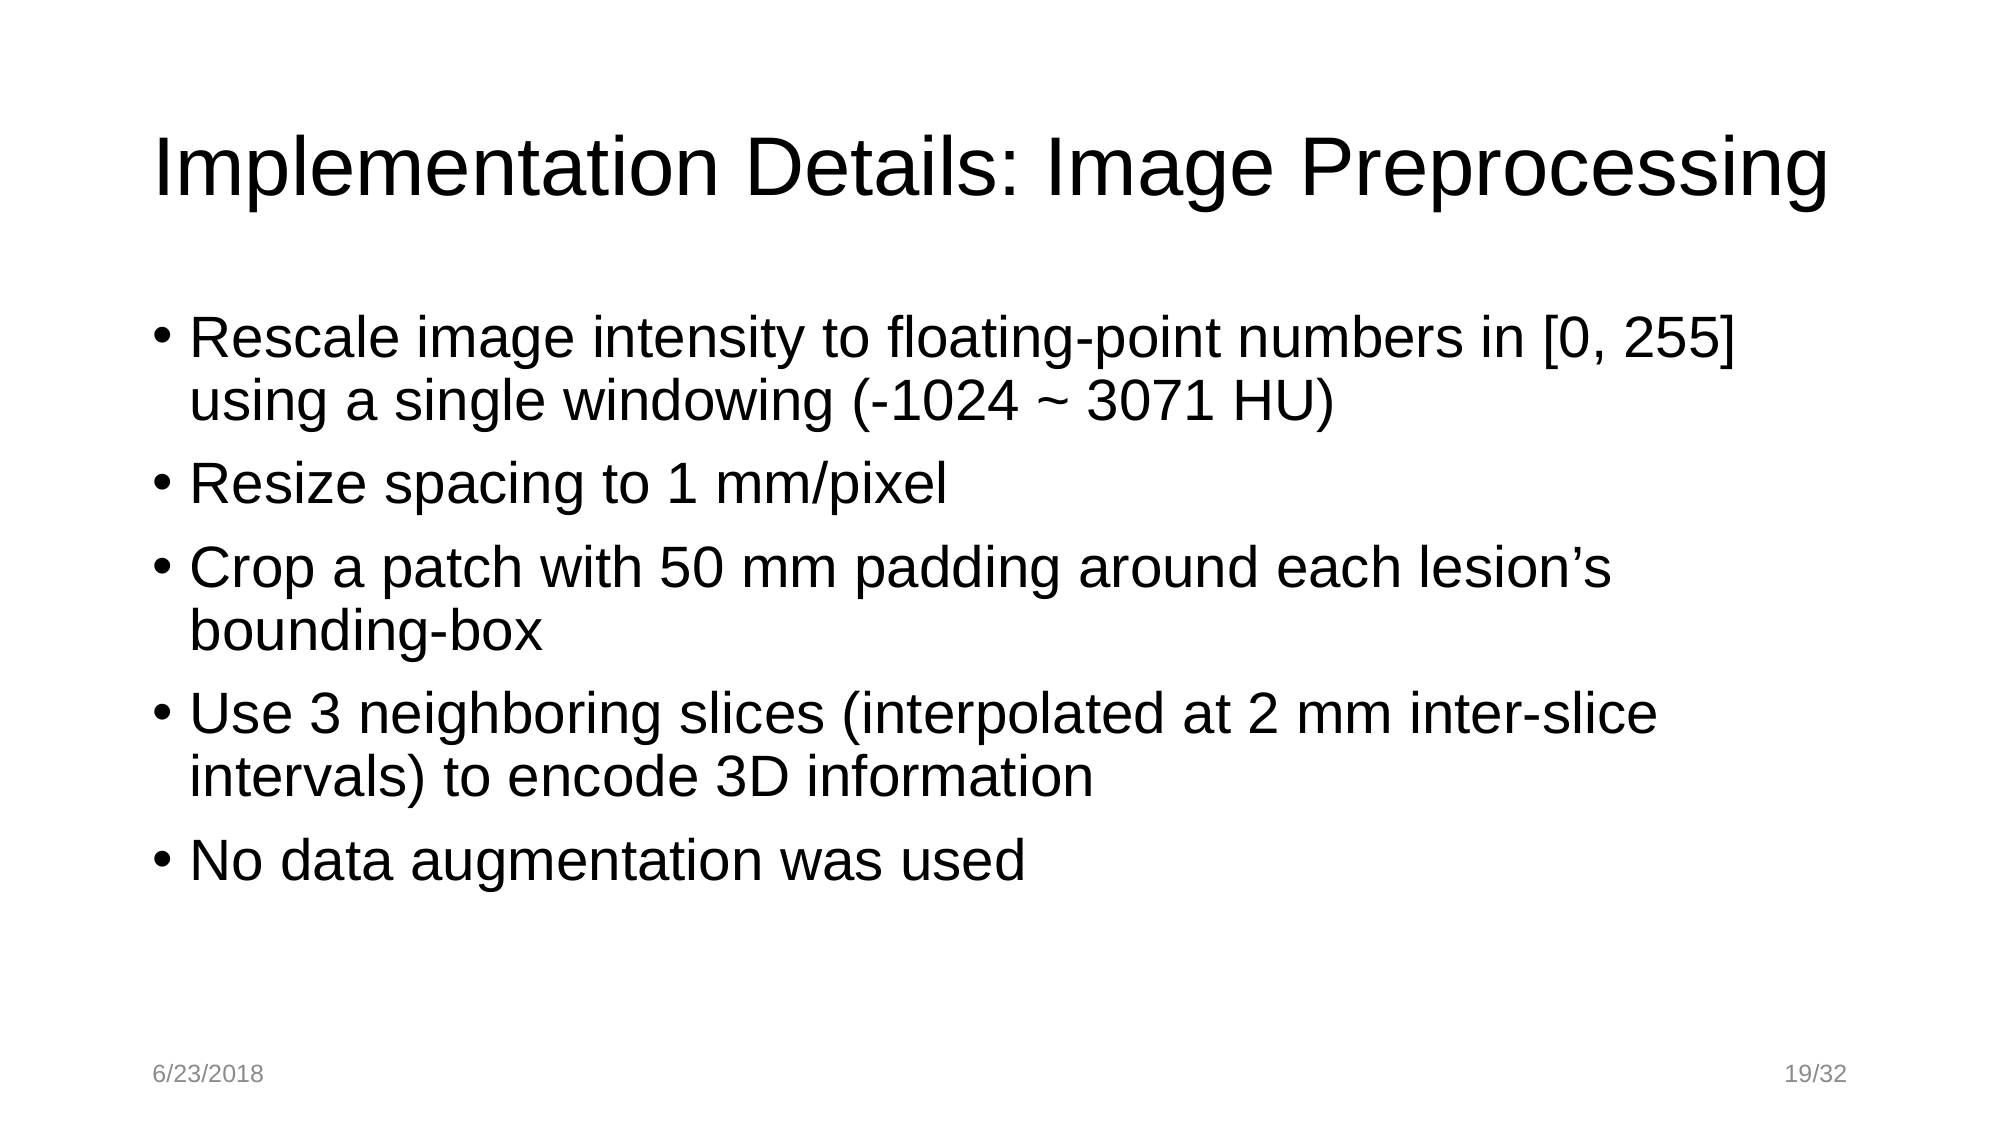

# Implementation Details: Image Preprocessing
Rescale image intensity to floating-point numbers in [0, 255] using a single windowing (-1024 ~ 3071 HU)
Resize spacing to 1 mm/pixel
Crop a patch with 50 mm padding around each lesion’s bounding-box
Use 3 neighboring slices (interpolated at 2 mm inter-slice intervals) to encode 3D information
No data augmentation was used
6/23/2018
19